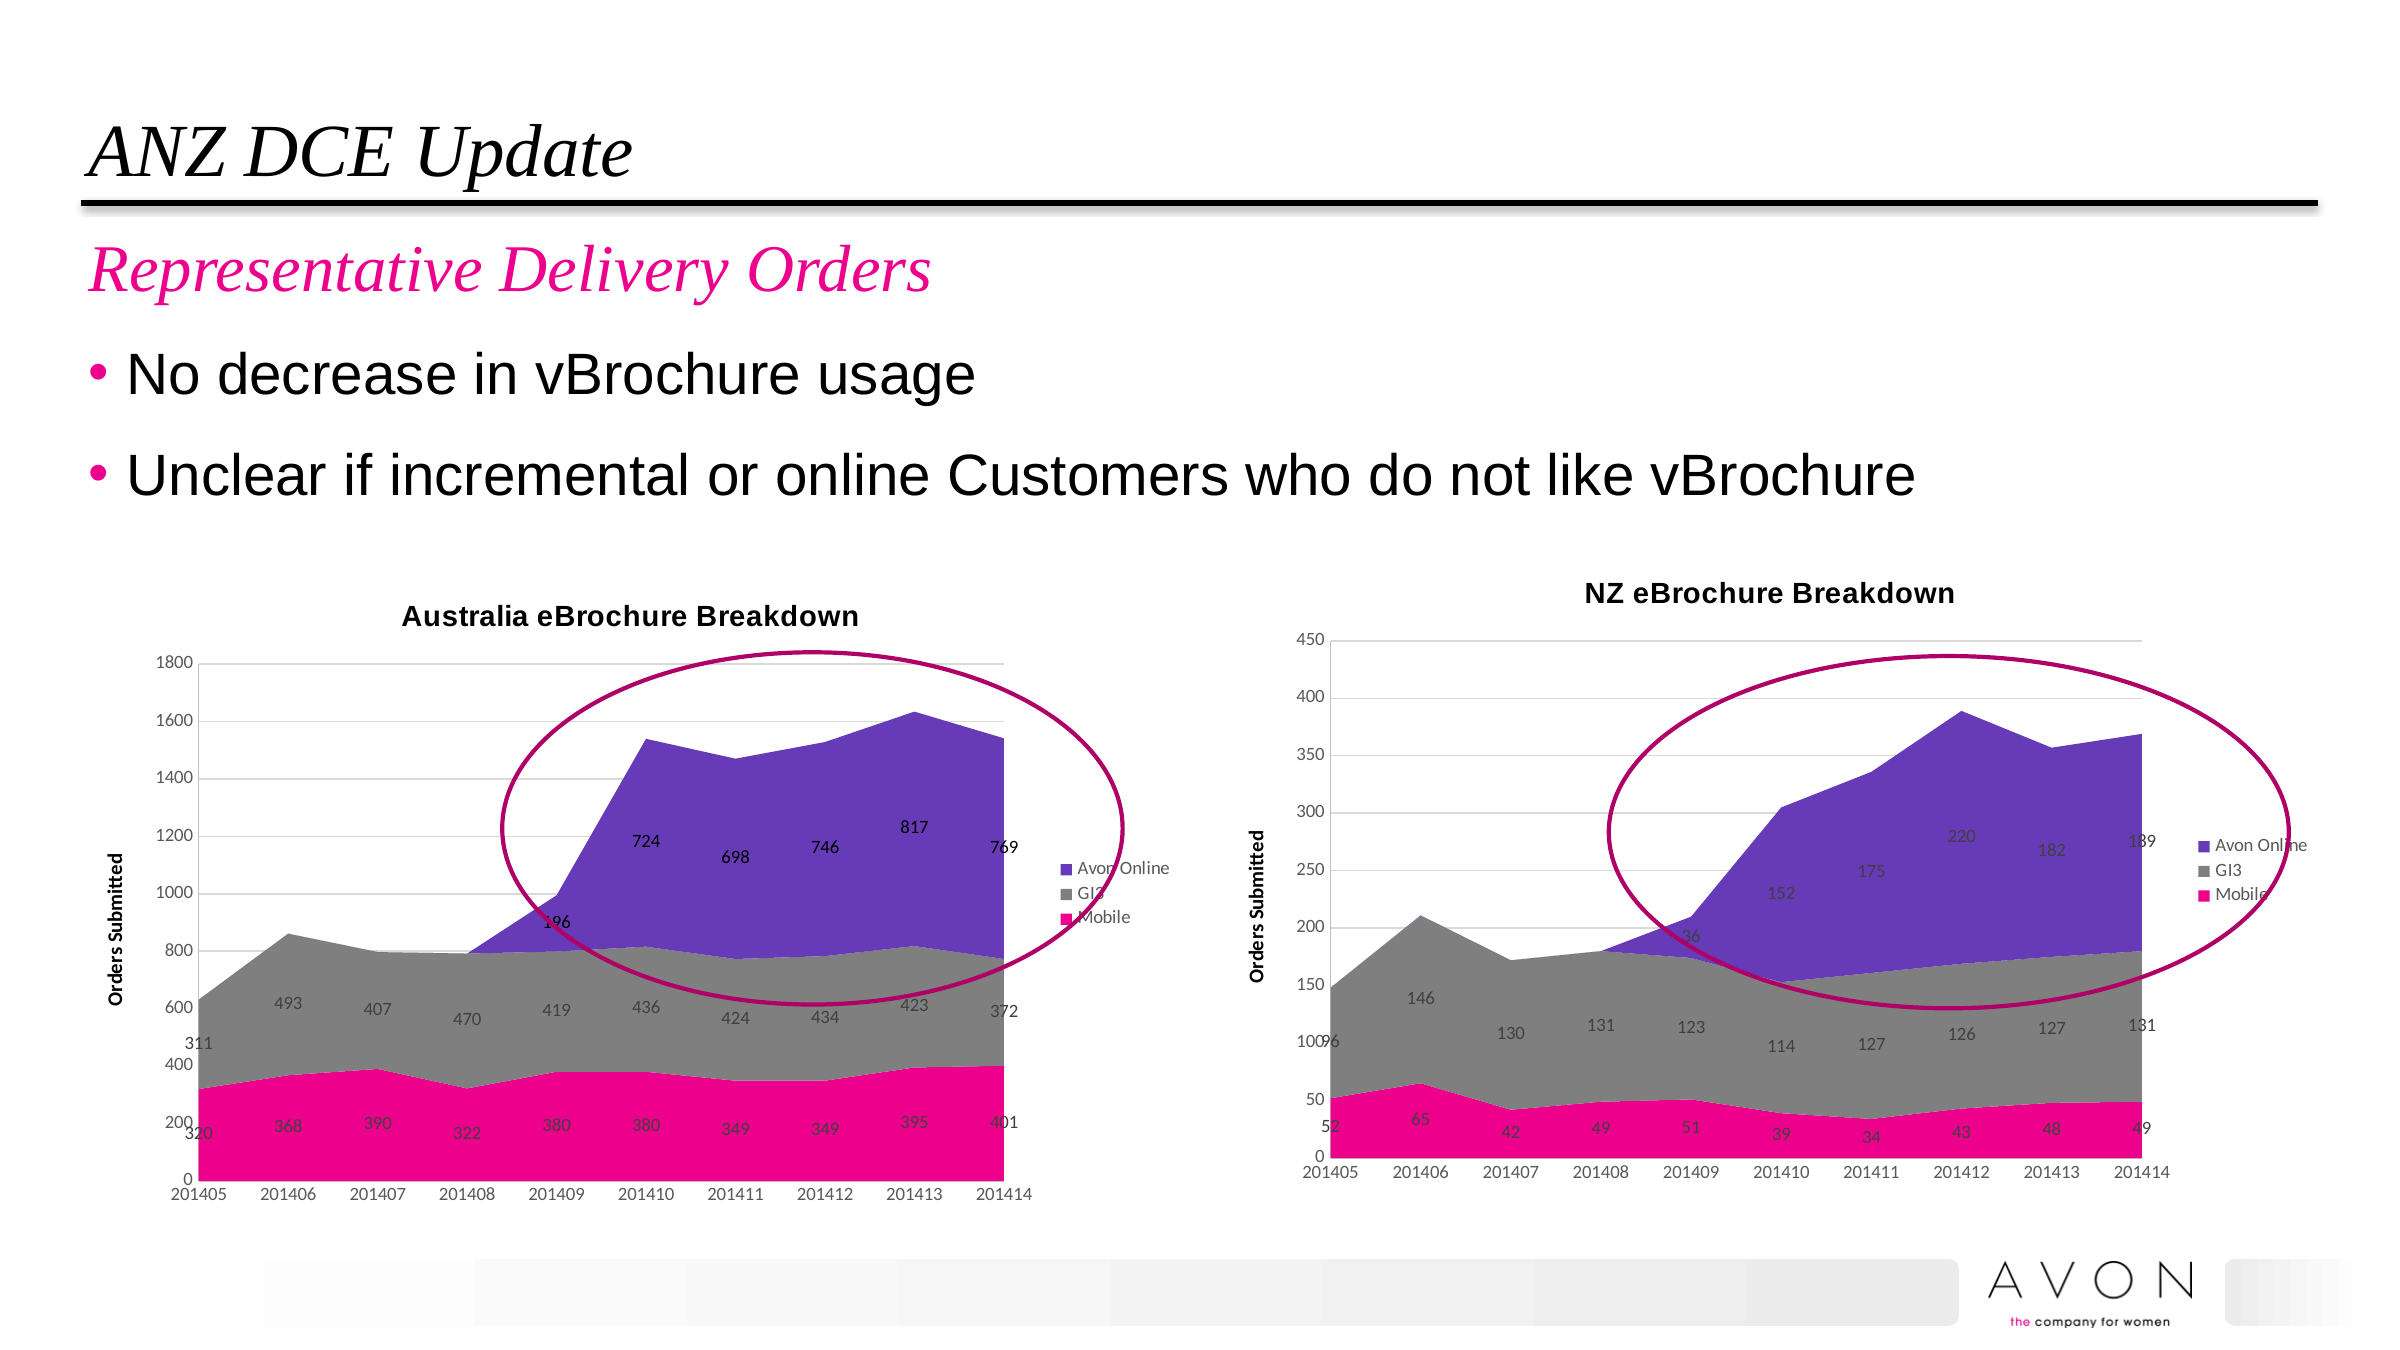

# ANZ DCE Update
Representative Delivery Orders
No decrease in vBrochure usage
Unclear if incremental or online Customers who do not like vBrochure

### Chart: NZ eBrochure Breakdown

| Category | Mobile | GI3 | Avon Online |
|---|---|---|---|
| 201405 | 52.0 | 96.0 | 0.0 |
| 201406 | 65.0 | 146.0 | 0.0 |
| 201407 | 42.0 | 130.0 | 0.0 |
| 201408 | 49.0 | 131.0 | 0.0 |
| 201409 | 51.0 | 123.0 | 36.0 |
| 201410 | 39.0 | 114.0 | 152.0 |
| 201411 | 34.0 | 127.0 | 175.0 |
| 201412 | 43.0 | 126.0 | 220.0 |
| 201413 | 48.0 | 127.0 | 182.0 |
| 201414 | 49.0 | 131.0 | 189.0 |

### Chart: Australia eBrochure Breakdown

| Category | Mobile | GI3 | Avon Online |
|---|---|---|---|
| 201405 | 320.0 | 311.0 | 0.0 |
| 201406 | 368.0 | 493.0 | 0.0 |
| 201407 | 390.0 | 407.0 | 0.0 |
| 201408 | 322.0 | 470.0 | 0.0 |
| 201409 | 380.0 | 419.0 | 196.0 |
| 201410 | 380.0 | 436.0 | 724.0 |
| 201411 | 349.0 | 424.0 | 698.0 |
| 201412 | 349.0 | 434.0 | 746.0 |
| 201413 | 395.0 | 423.0 | 817.0 |
| 201414 | 401.0 | 372.0 | 769.0 |